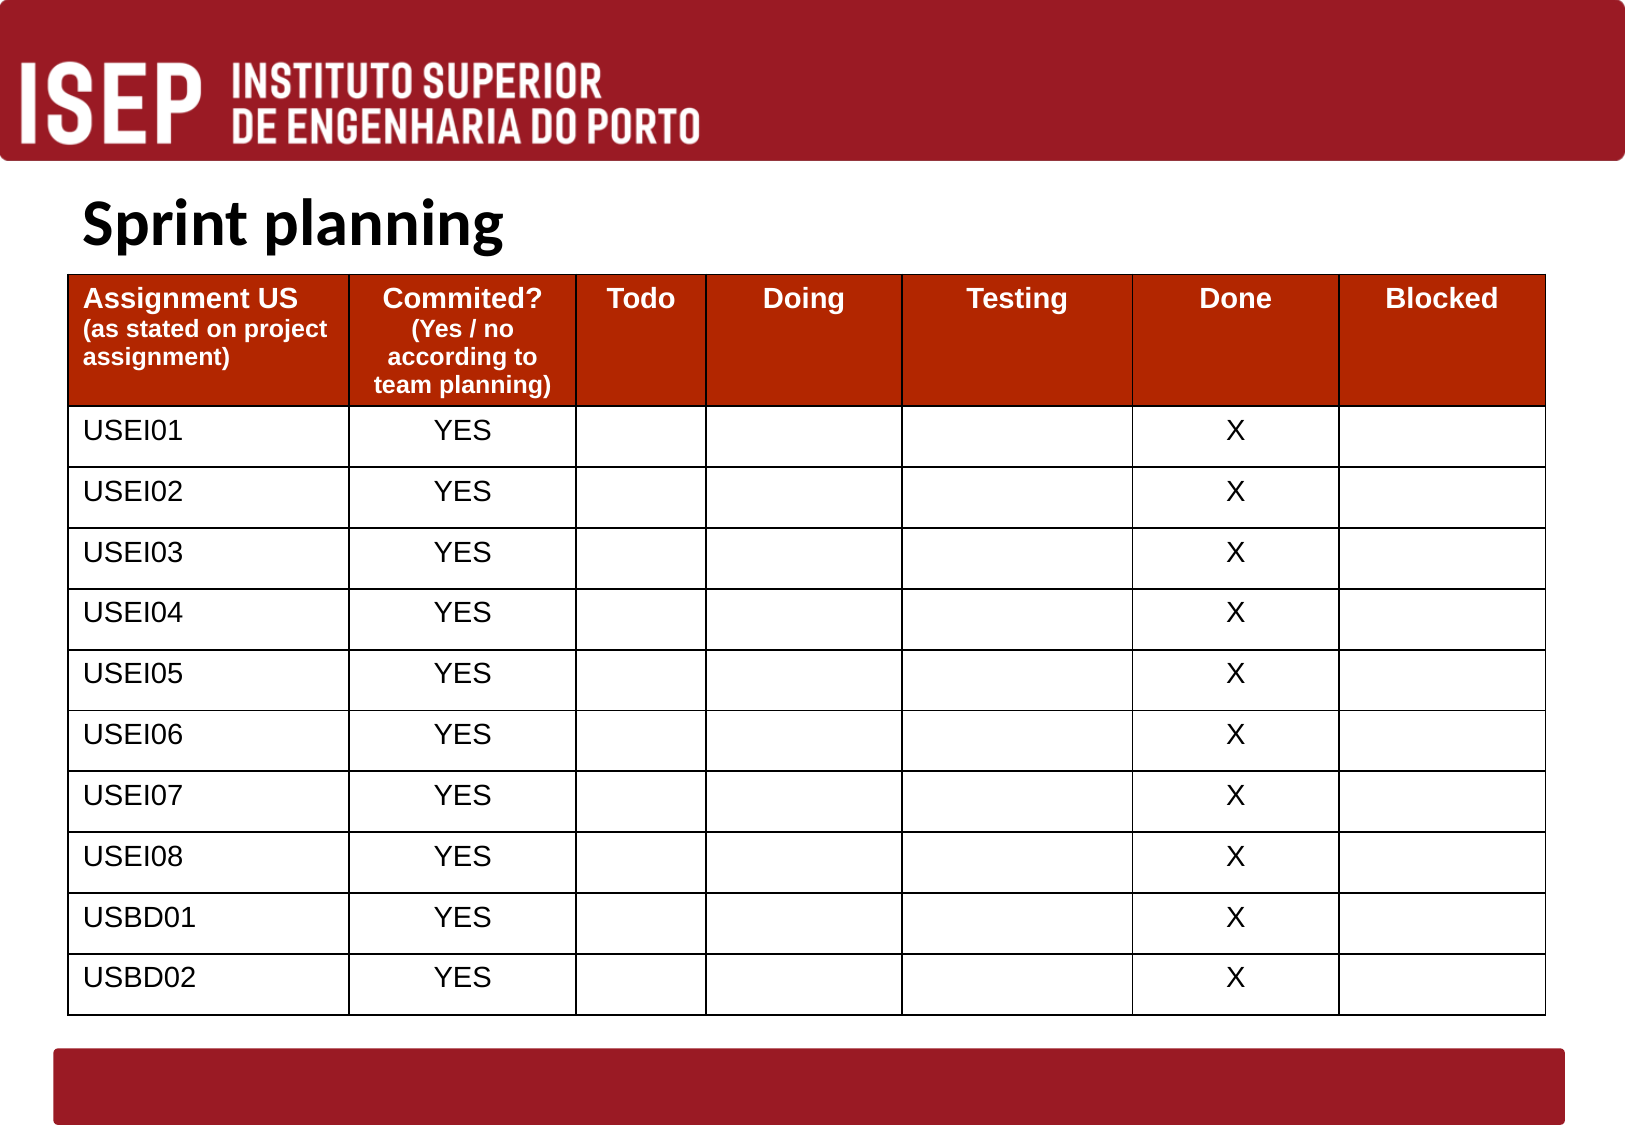

# Sprint planning
| Assignment US (as stated on project assignment) | Commited? (Yes / no according to team planning) | Todo | Doing | Testing | Done | Blocked |
| --- | --- | --- | --- | --- | --- | --- |
| USEI01 | YES |  |  |  | X |  |
| USEI02 | YES |  |  |  | X |  |
| USEI03 | YES |  |  |  | X |  |
| USEI04 | YES |  |  |  | X |  |
| USEI05 | YES |  |  |  | X |  |
| USEI06 | YES |  |  |  | X |  |
| USEI07 | YES |  |  |  | X |  |
| USEI08 | YES |  |  |  | X |  |
| USBD01 | YES |  |  |  | X |  |
| USBD02 | YES |  |  |  | X |  |